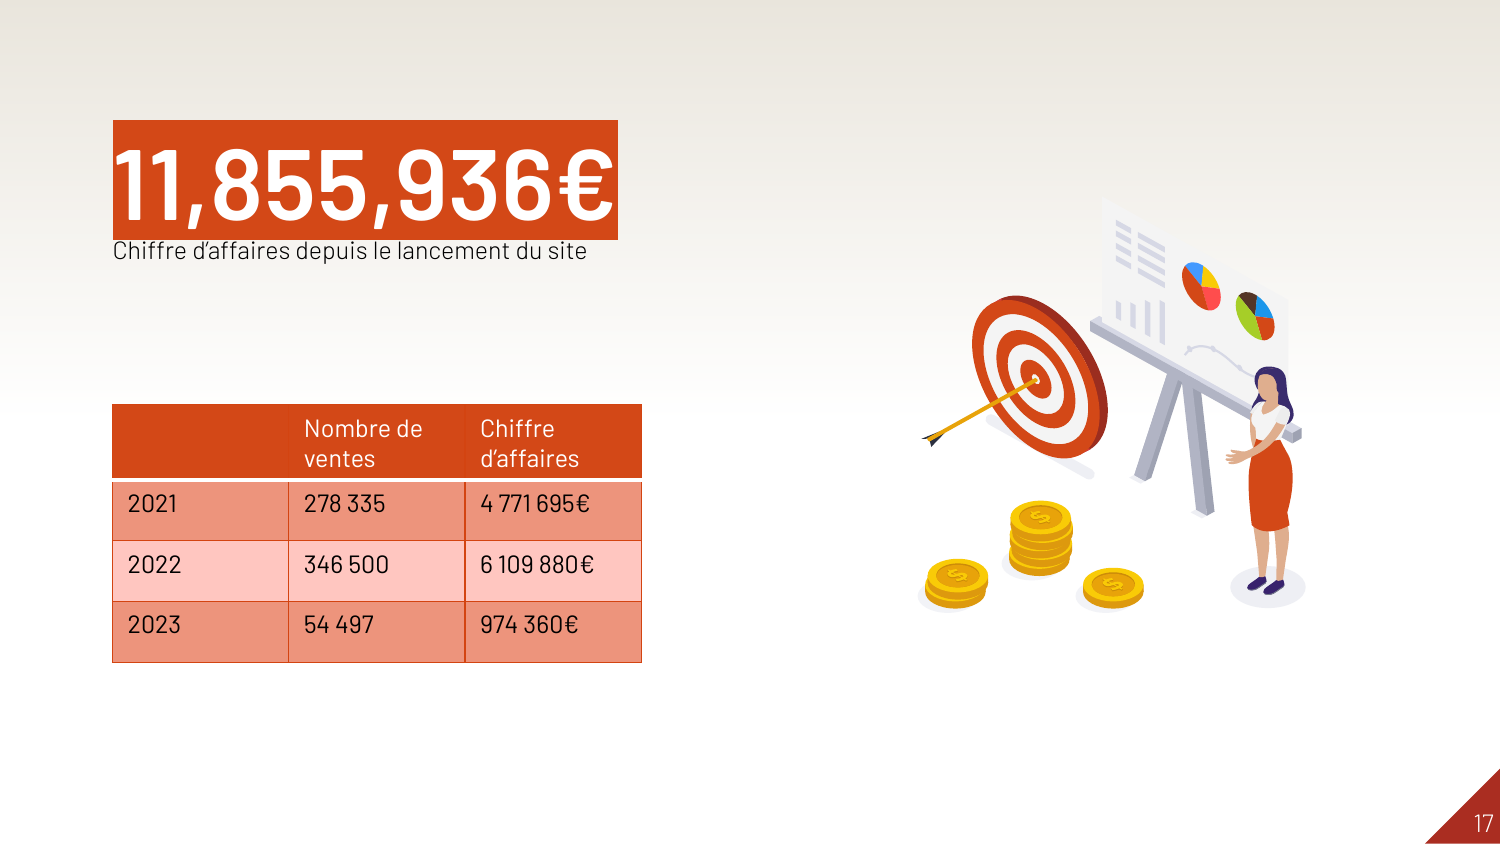

11,855,936€

Chiffre d’affaires depuis le lancement du site
|  | Nombre de ventes | Chiffre d’affaires |
| --- | --- | --- |
| 2021 | 278 335 | 4 771 695€ |
| 2022 | 346 500 | 6 109 880€ |
| 2023 | 54 497 | 974 360€ |
17